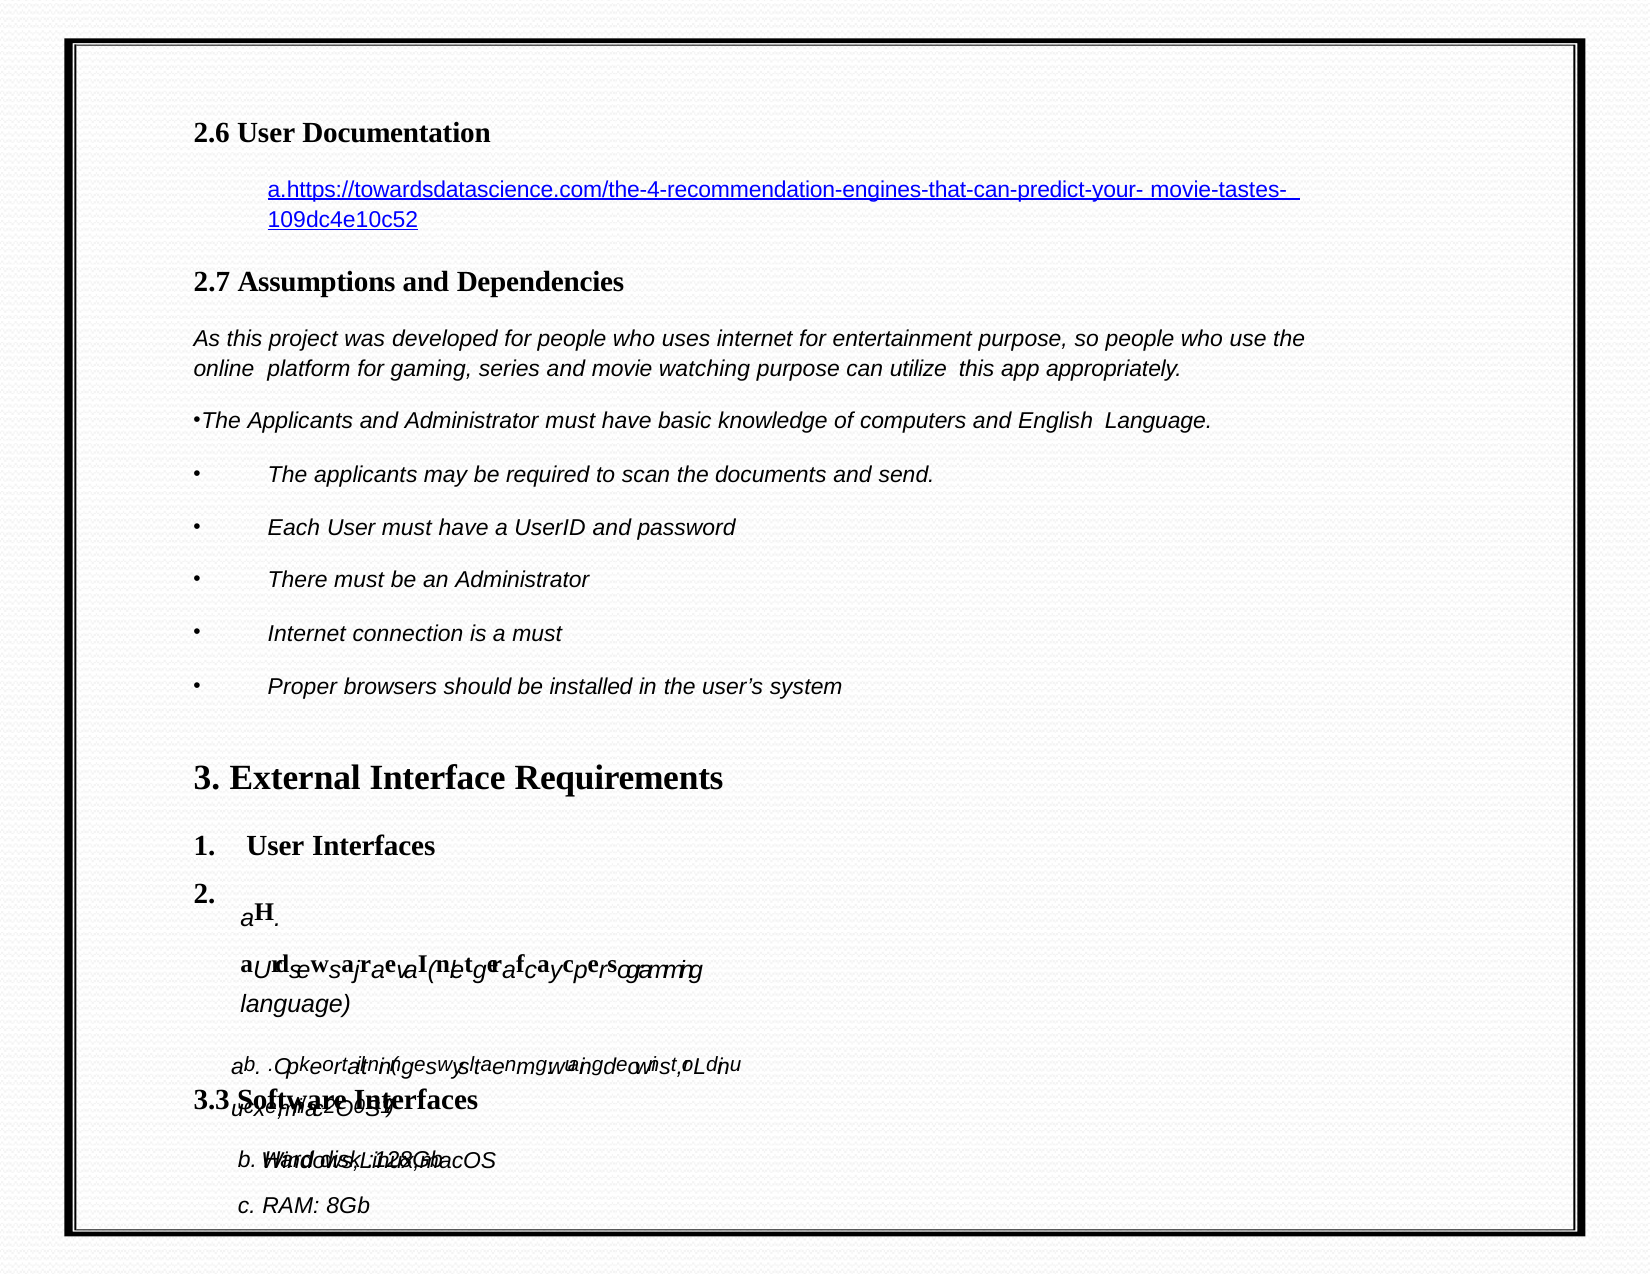

2.6 User Documentation
a.https://towardsdatascience.com/the-4-recommendation-engines-that-can-predict-your- movie-tastes-  109dc4e10c52

2.7 Assumptions and Dependencies
As this project was developed for people who uses internet for entertainment purpose, so people who use the online  platform for gaming, series and movie watching purpose can utilize this app appropriately.

The Applicants and Administrator must have basic knowledge of computers and English Language.

The applicants may be required to scan the documents and send.

Each User must have a UserID and password

There must be an Administrator

Internet connection is a must

Proper browsers should be installed in the user’s system

3. External Interface Requirements
1.	User Interfaces
2.
aH. aUrdsewsajraevaI(nletgerafcaycpersogramming language)
ab. .Opkeortalitnin(ngeswysltaenmg:wuaingdeowinst,roLdinuucxe,minac2O0S17)
b. Hard disk :128Gb
c. RAM: 8Gb
3.3 Software Interfaces

Windows,Linux,macOS